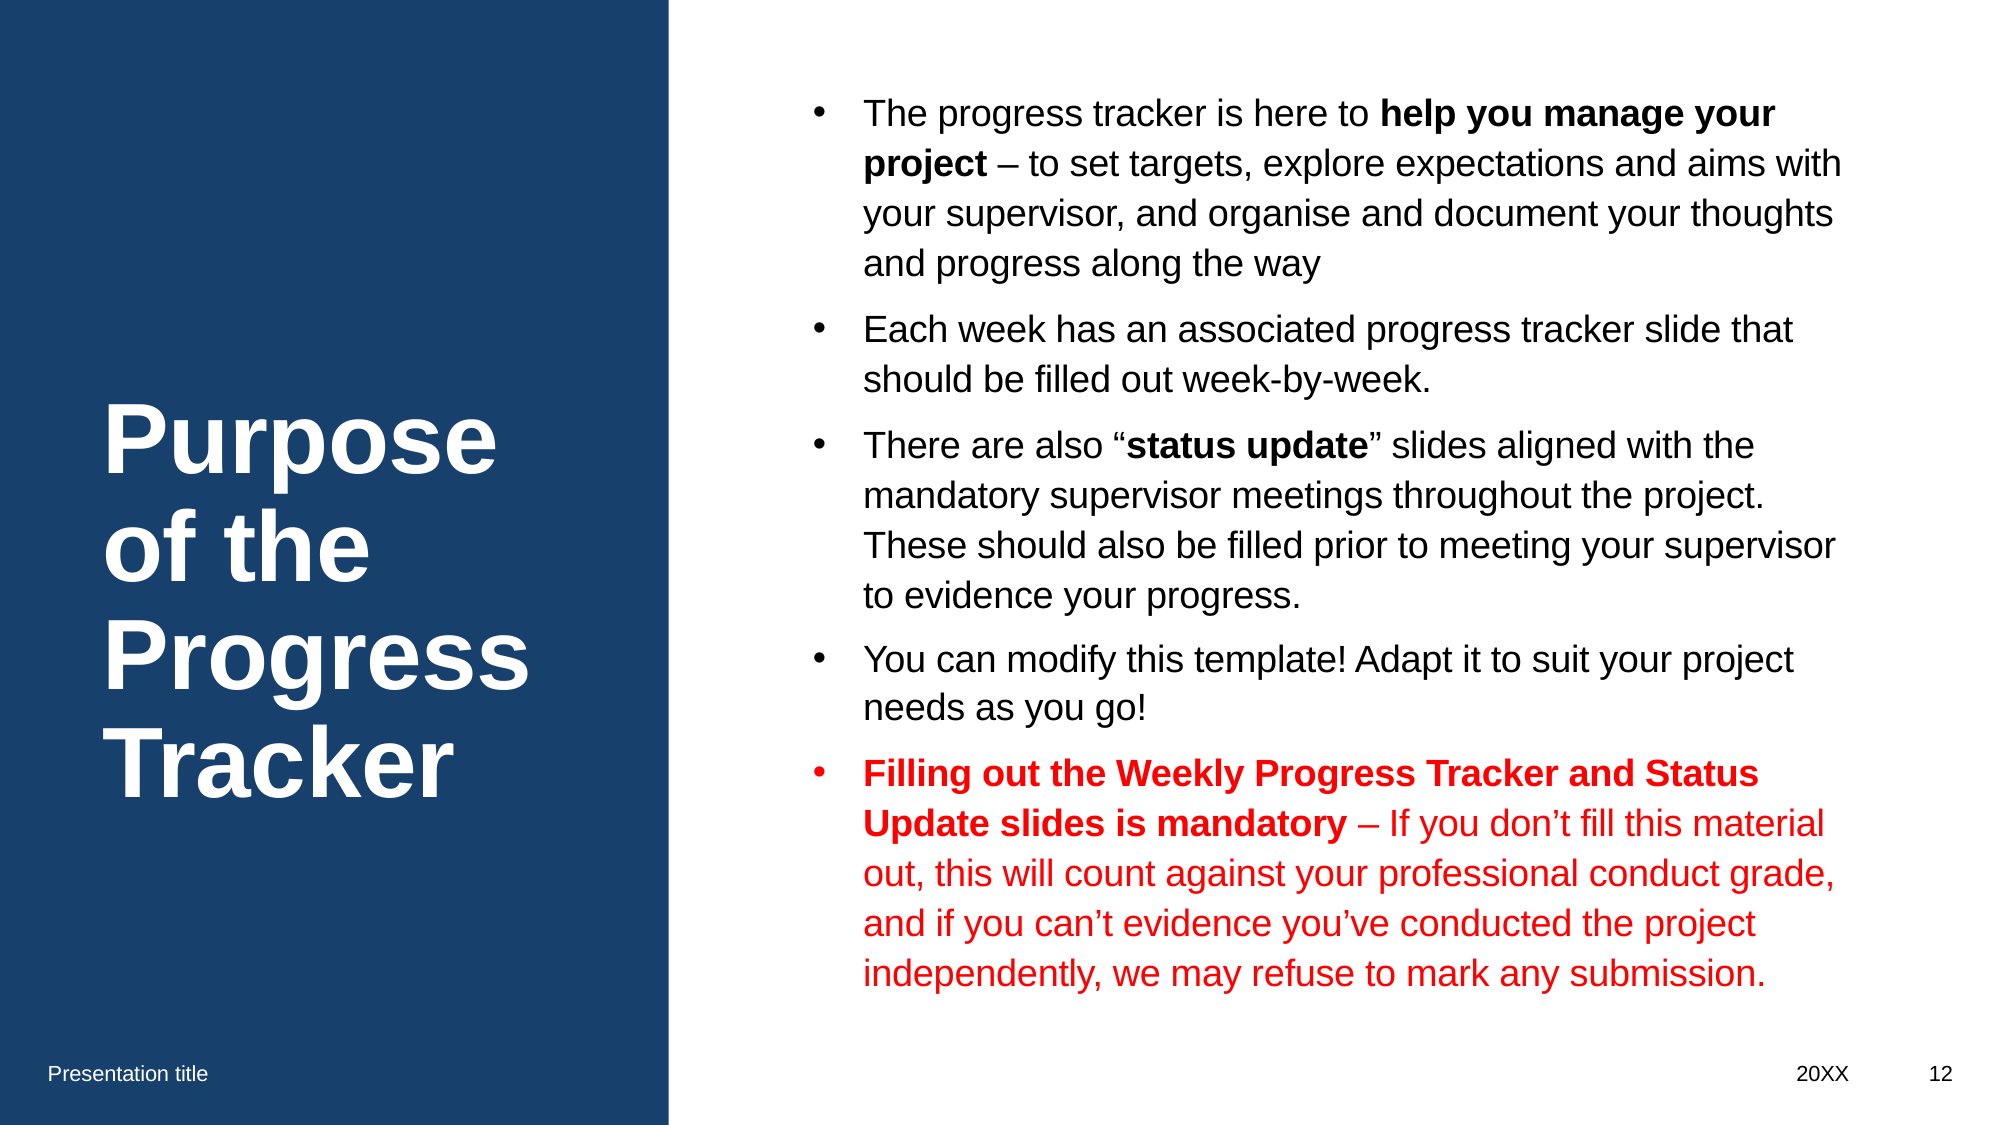

The progress tracker is here to help you manage your project – to set targets, explore expectations and aims with your supervisor, and organise and document your thoughts and progress along the way
Each week has an associated progress tracker slide that should be filled out week-by-week.
There are also “status update” slides aligned with the mandatory supervisor meetings throughout the project. These should also be filled prior to meeting your supervisor to evidence your progress.
You can modify this template! Adapt it to suit your project needs as you go!
Filling out the Weekly Progress Tracker and Status Update slides is mandatory – If you don’t fill this material out, this will count against your professional conduct grade, and if you can’t evidence you’ve conducted the project independently, we may refuse to mark any submission.
# Purpose of the Progress Tracker
20XX
Presentation title
12